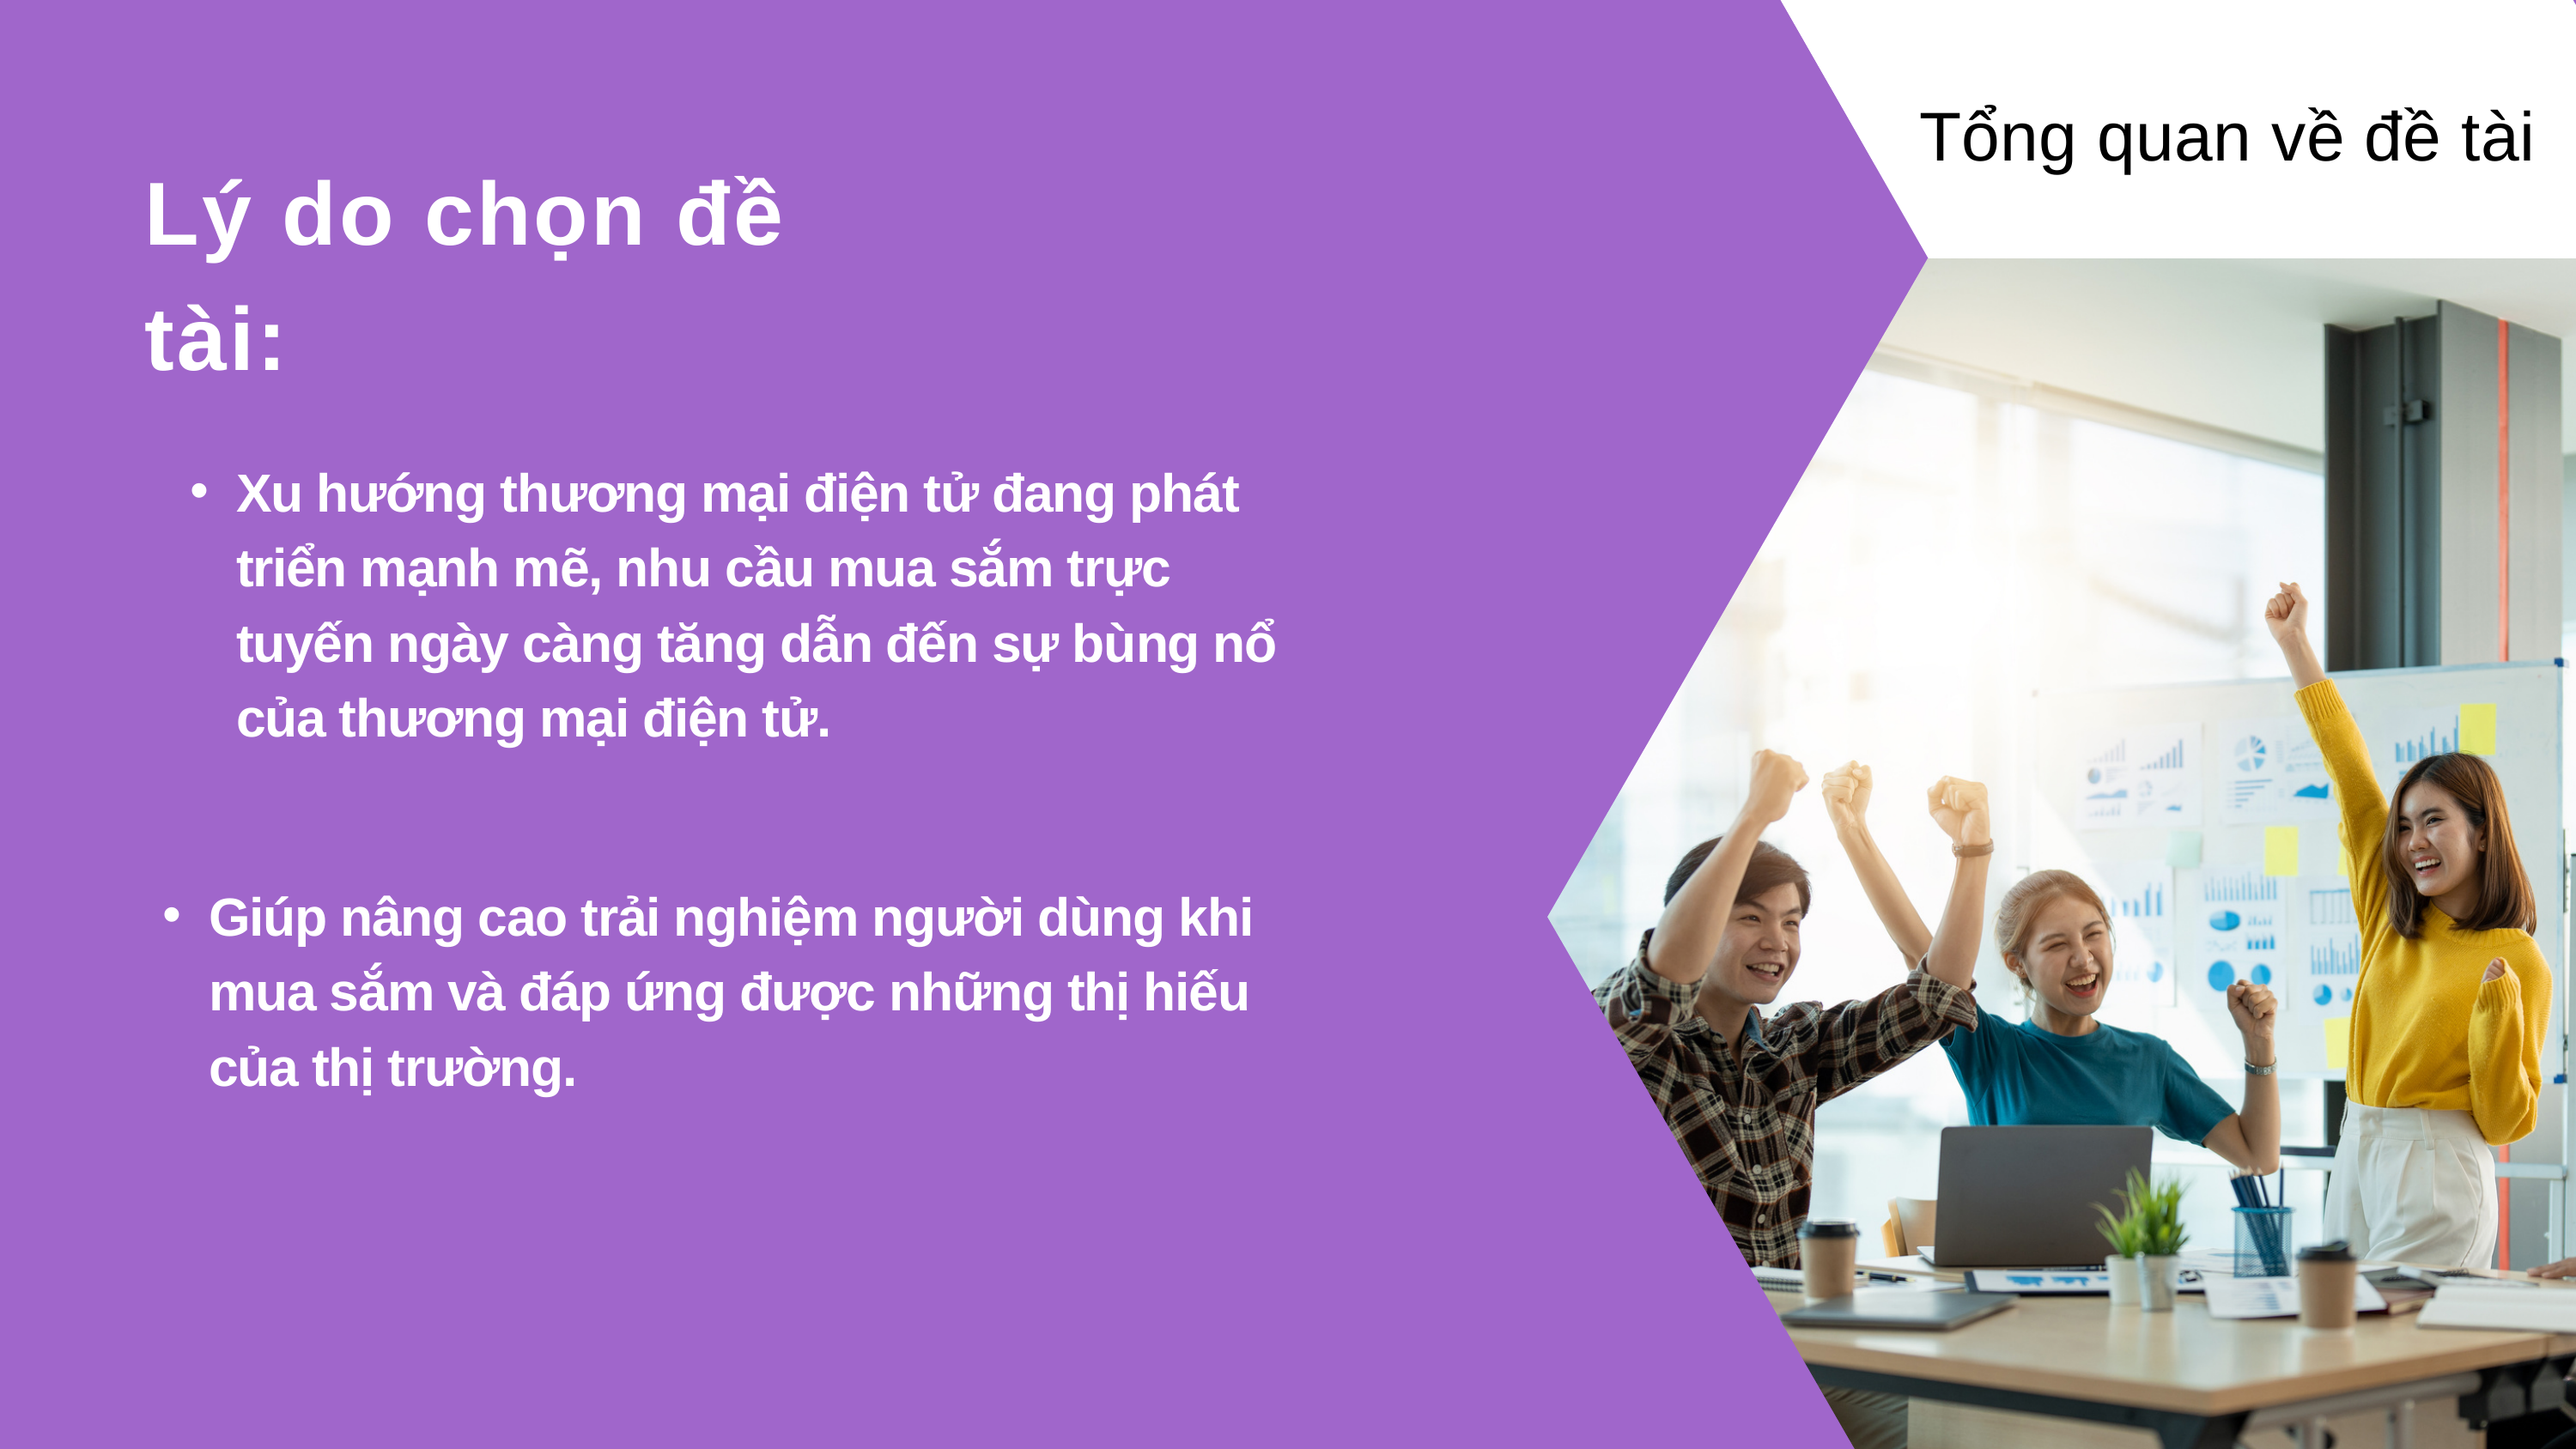

Tổng quan về đề tài
Lý do chọn đề tài:

Xu hướng thương mại điện tử đang phát triển mạnh mẽ, nhu cầu mua sắm trực tuyến ngày càng tăng dẫn đến sự bùng nổ của thương mại điện tử.
Giúp nâng cao trải nghiệm người dùng khi mua sắm và đáp ứng được những thị hiếu của thị trường.